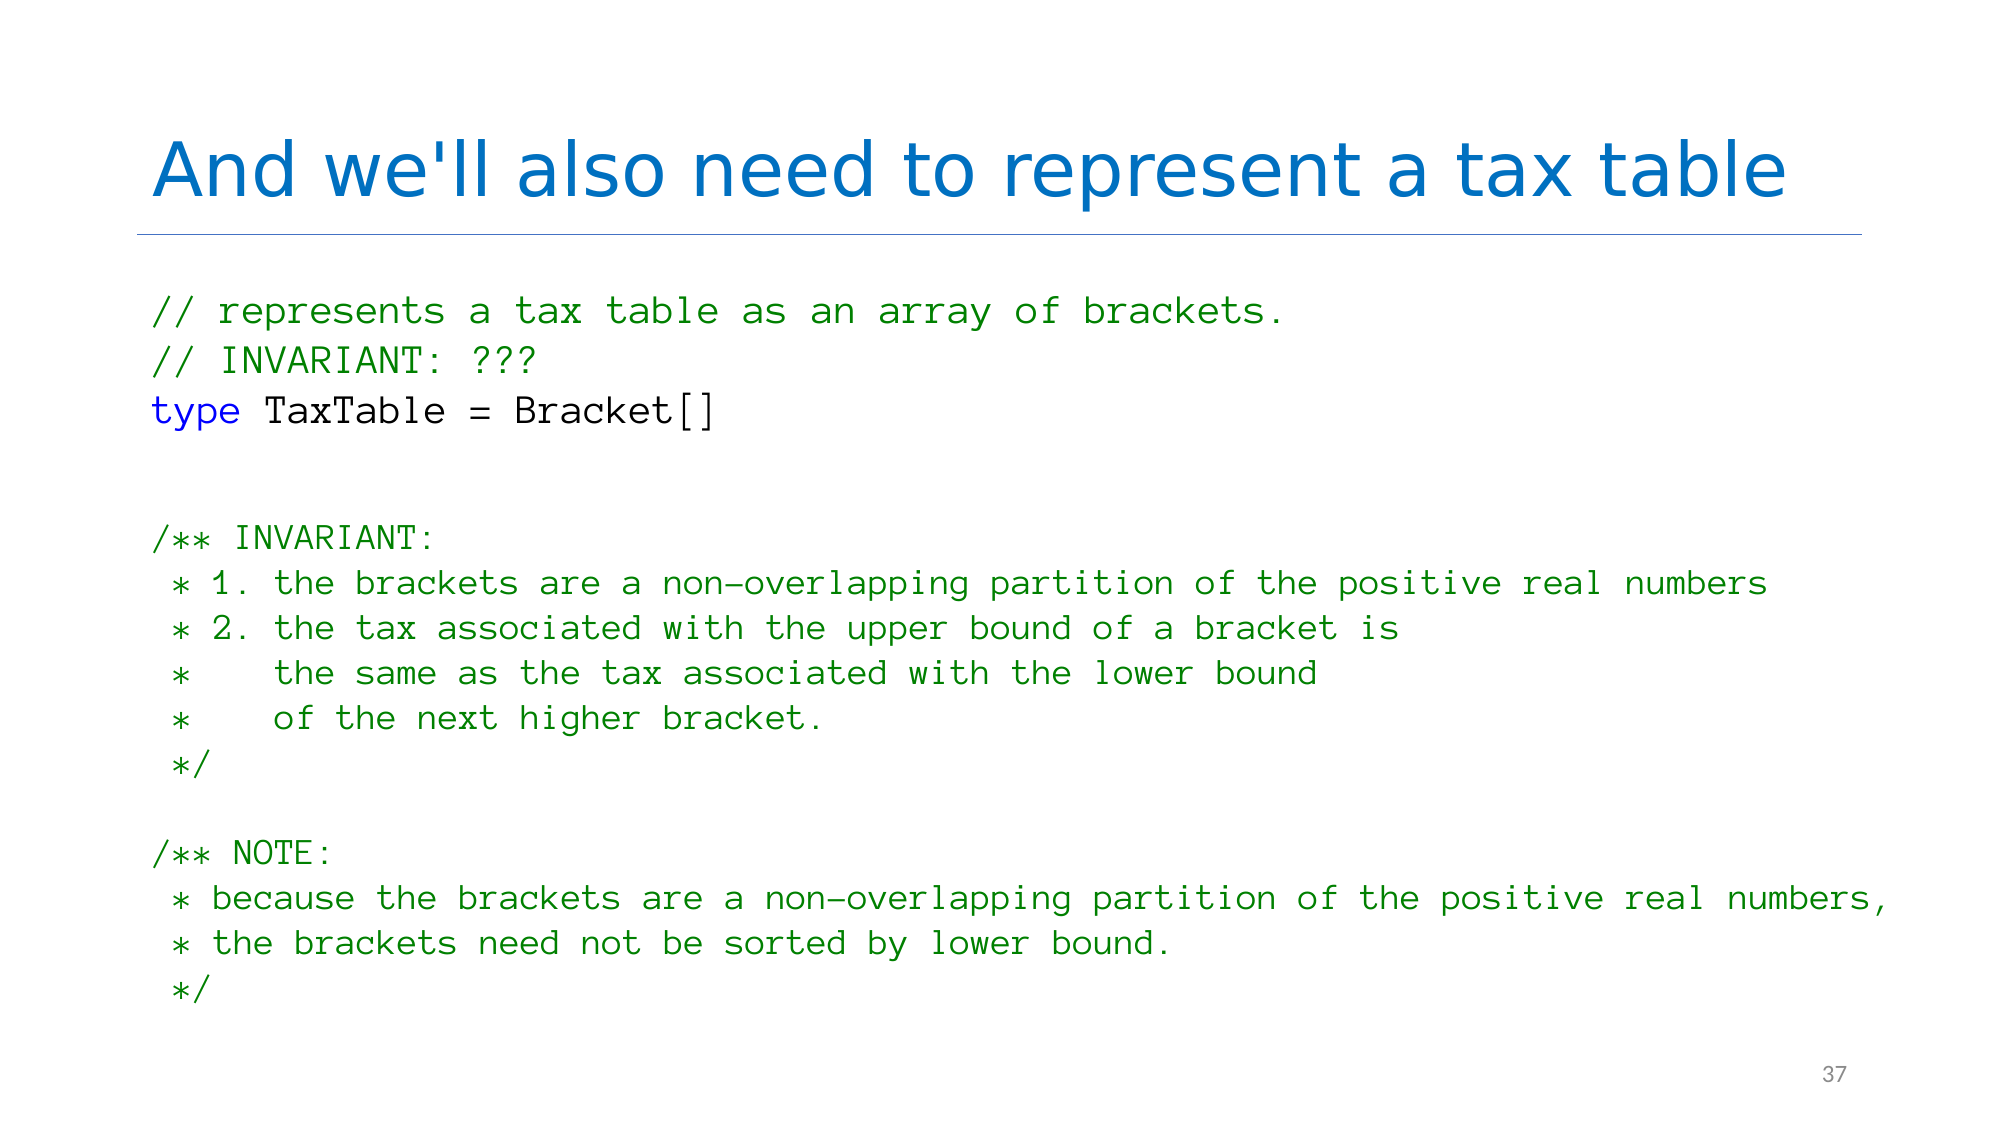

# And we'll also need to represent a tax table
// represents a tax table as an array of brackets.
// INVARIANT: ???
type TaxTable = Bracket[]

/** INVARIANT:
 * 1. the brackets are a non-overlapping partition of the positive real numbers
 * 2. the tax associated with the upper bound of a bracket is
 *    the same as the tax associated with the lower bound
 *    of the next higher bracket.
 */
/** NOTE:
 * because the brackets are a non-overlapping partition of the positive real numbers,
 * the brackets need not be sorted by lower bound.
 */
37